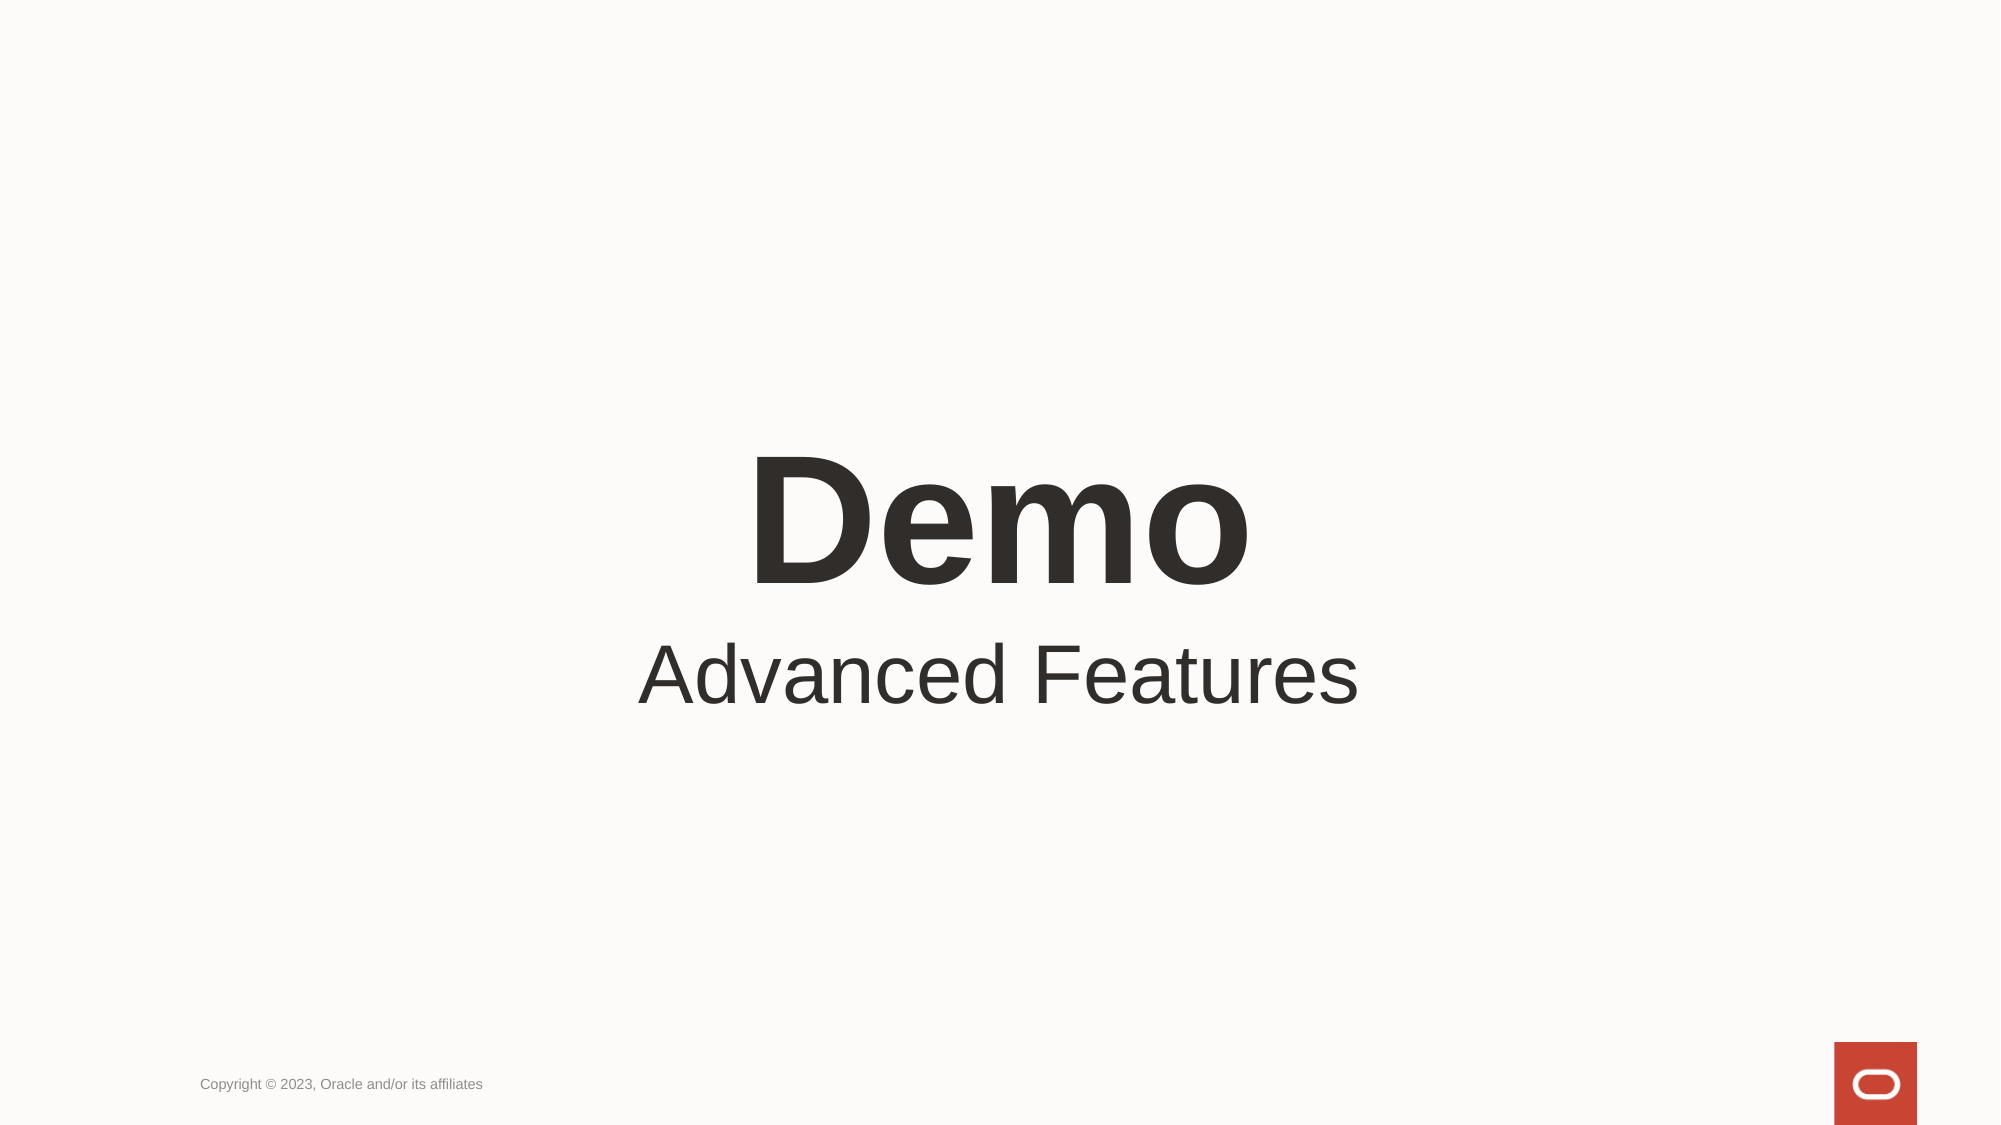

Demo
Advanced Features
Copyright © 2023, Oracle and/or its affiliates